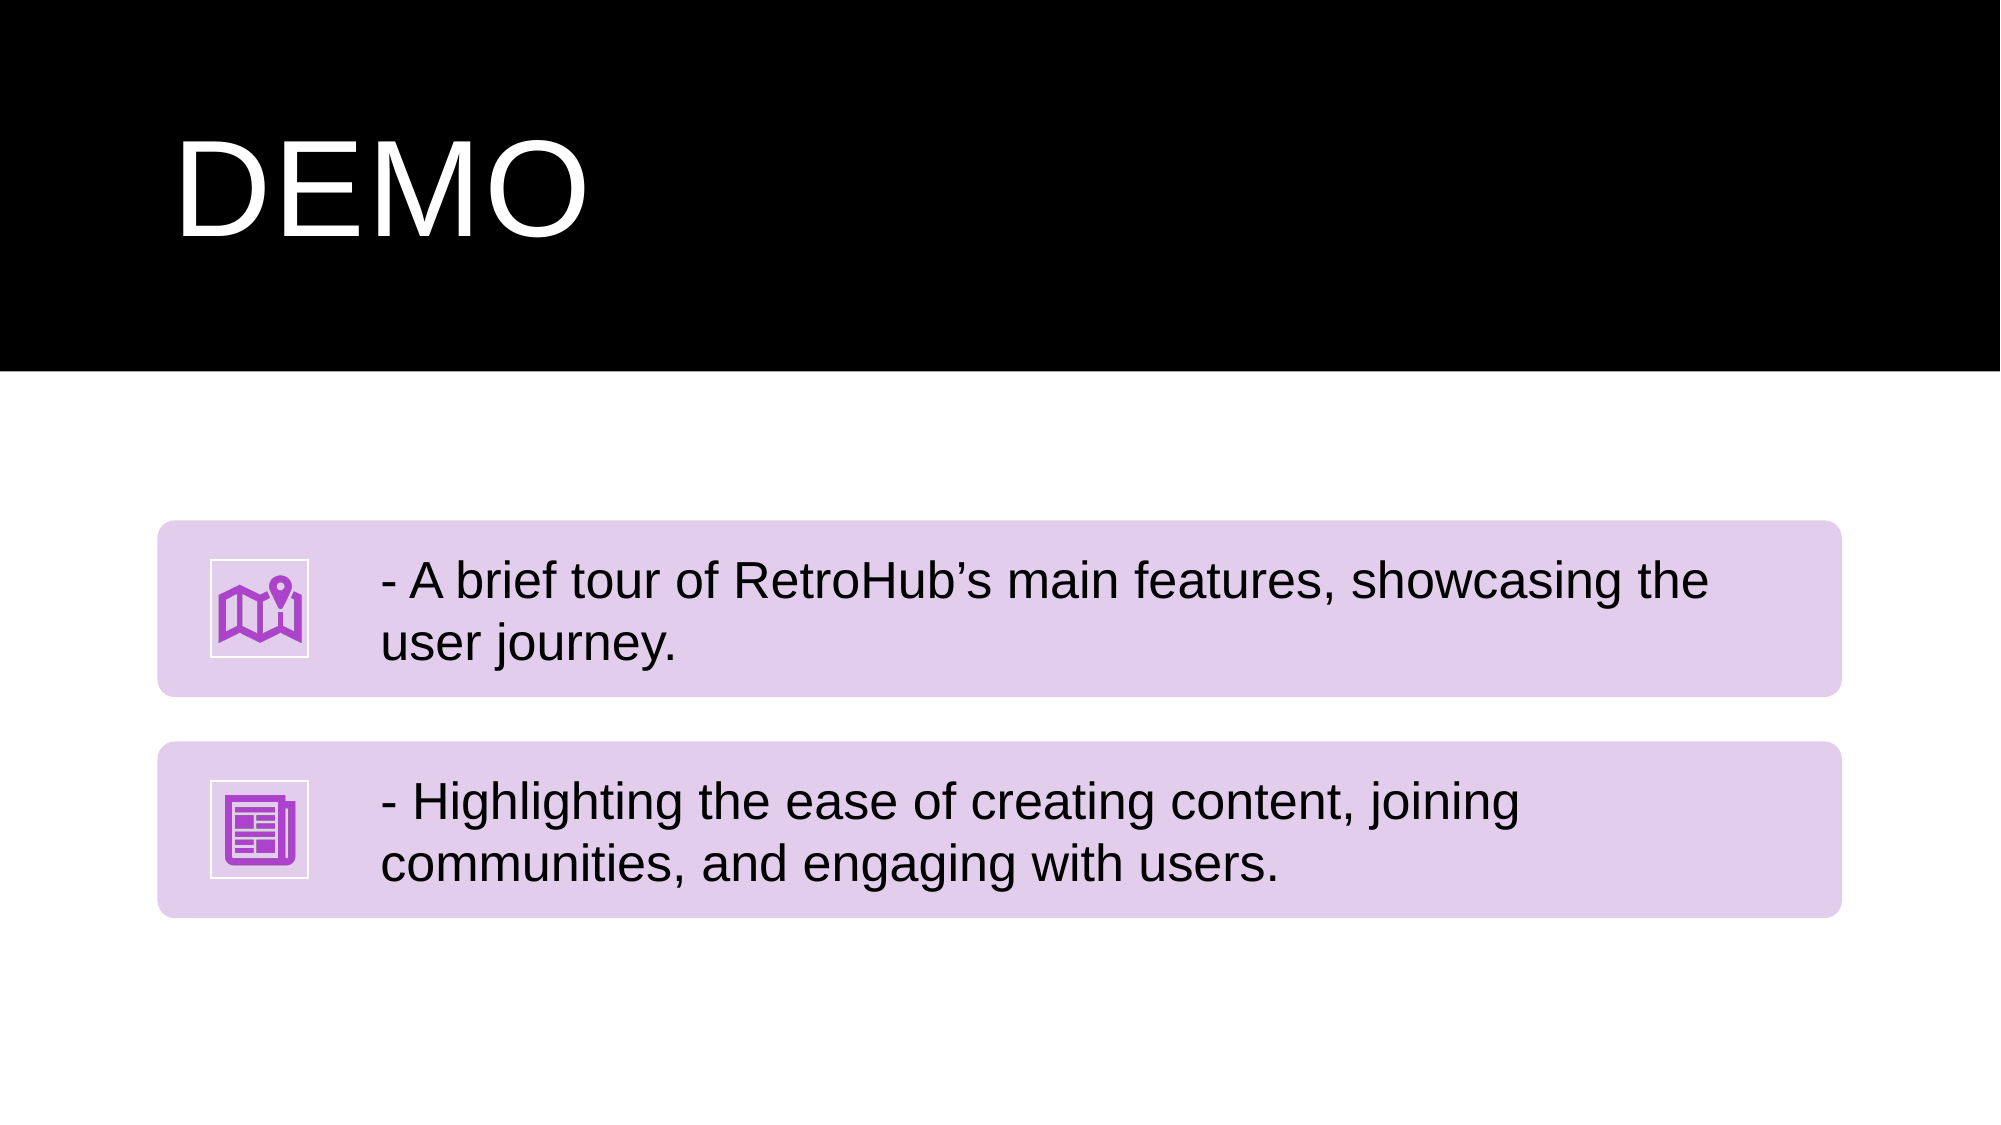

# Demo
- A brief tour of RetroHub’s main features, showcasing the user journey.
- Highlighting the ease of creating content, joining communities, and engaging with users.